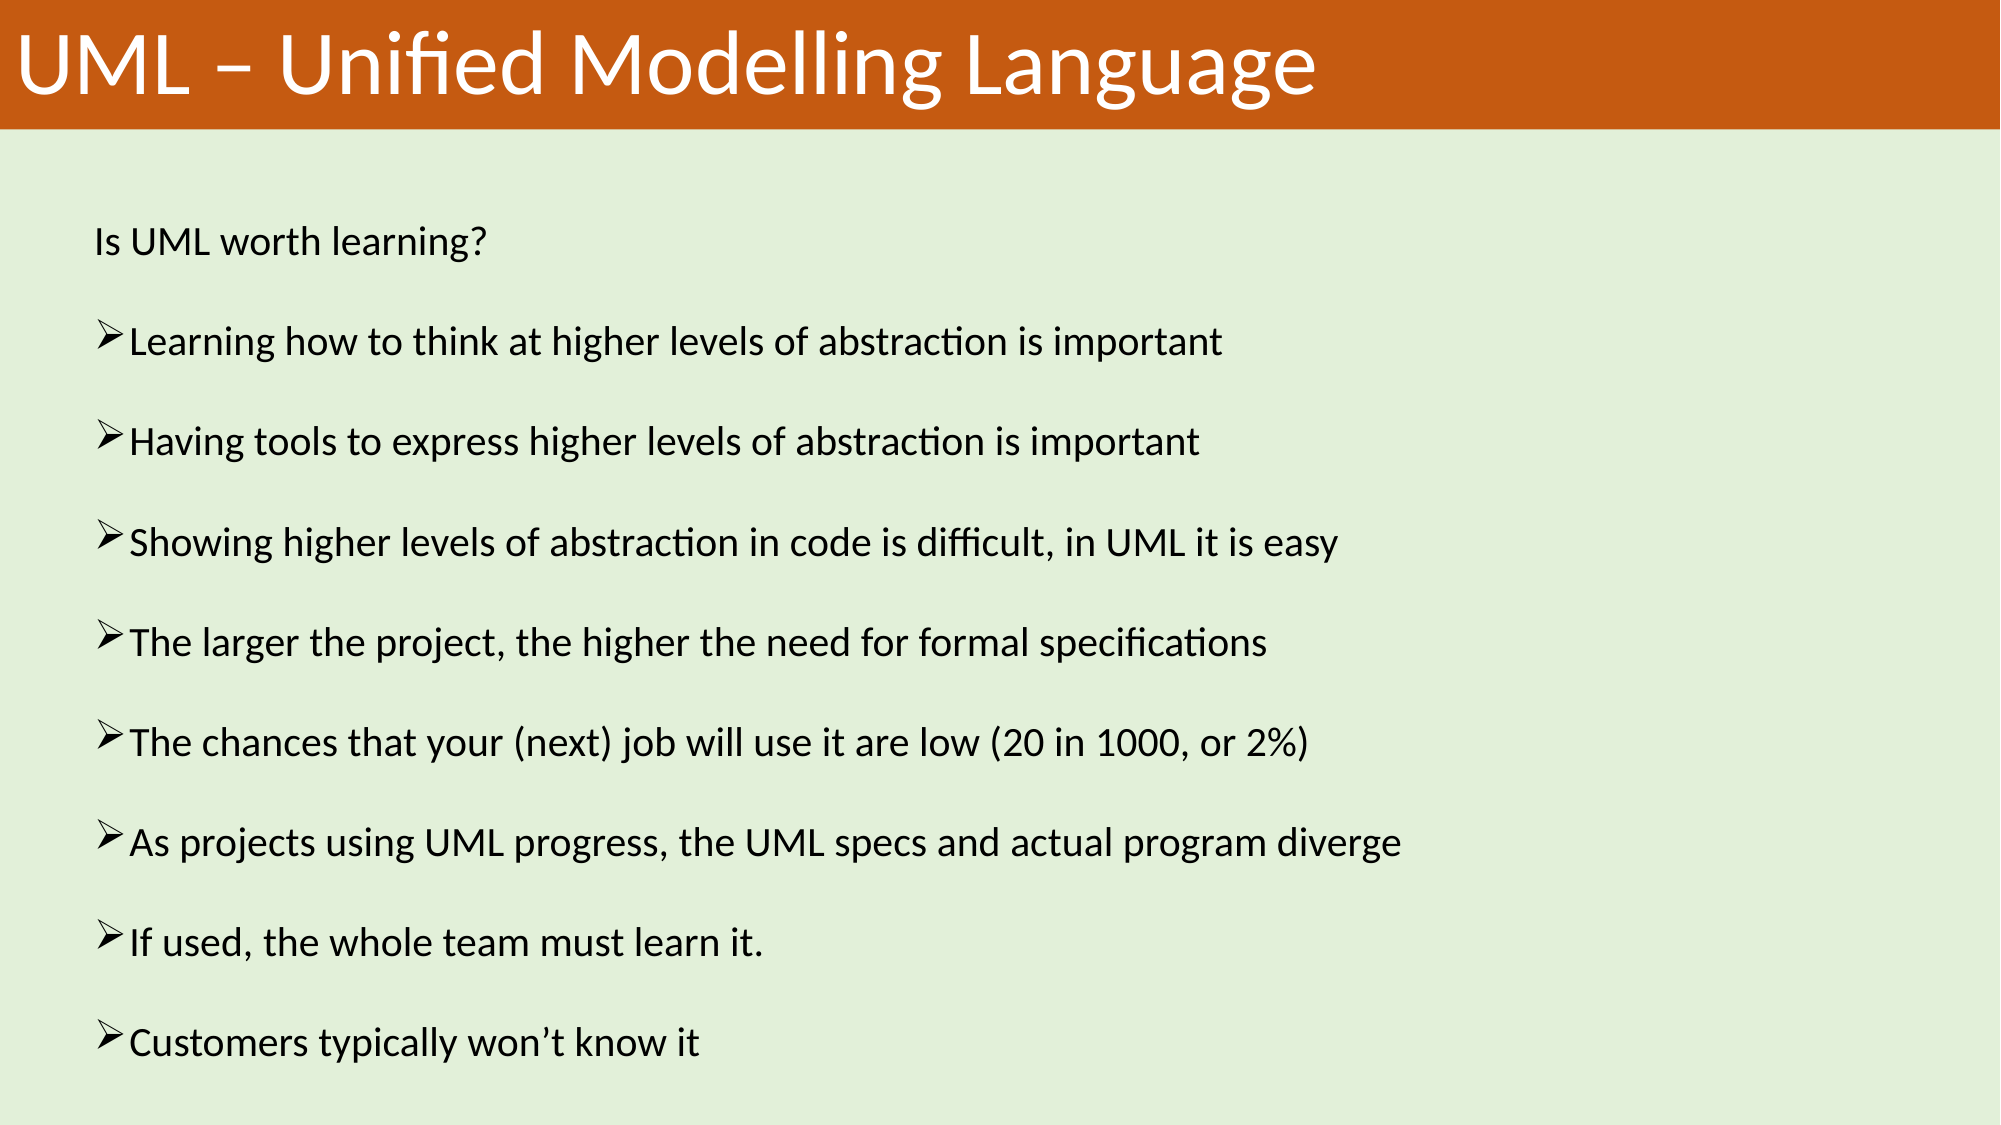

# UML – Unified Modelling Language
Is UML worth learning?

Learning how to think at higher levels of abstraction is important

Having tools to express higher levels of abstraction is important

Showing higher levels of abstraction in code is difficult, in UML it is easy

The larger the project, the higher the need for formal specifications

The chances that your (next) job will use it are low (20 in 1000, or 2%)

As projects using UML progress, the UML specs and actual program diverge

If used, the whole team must learn it.

Customers typically won’t know it